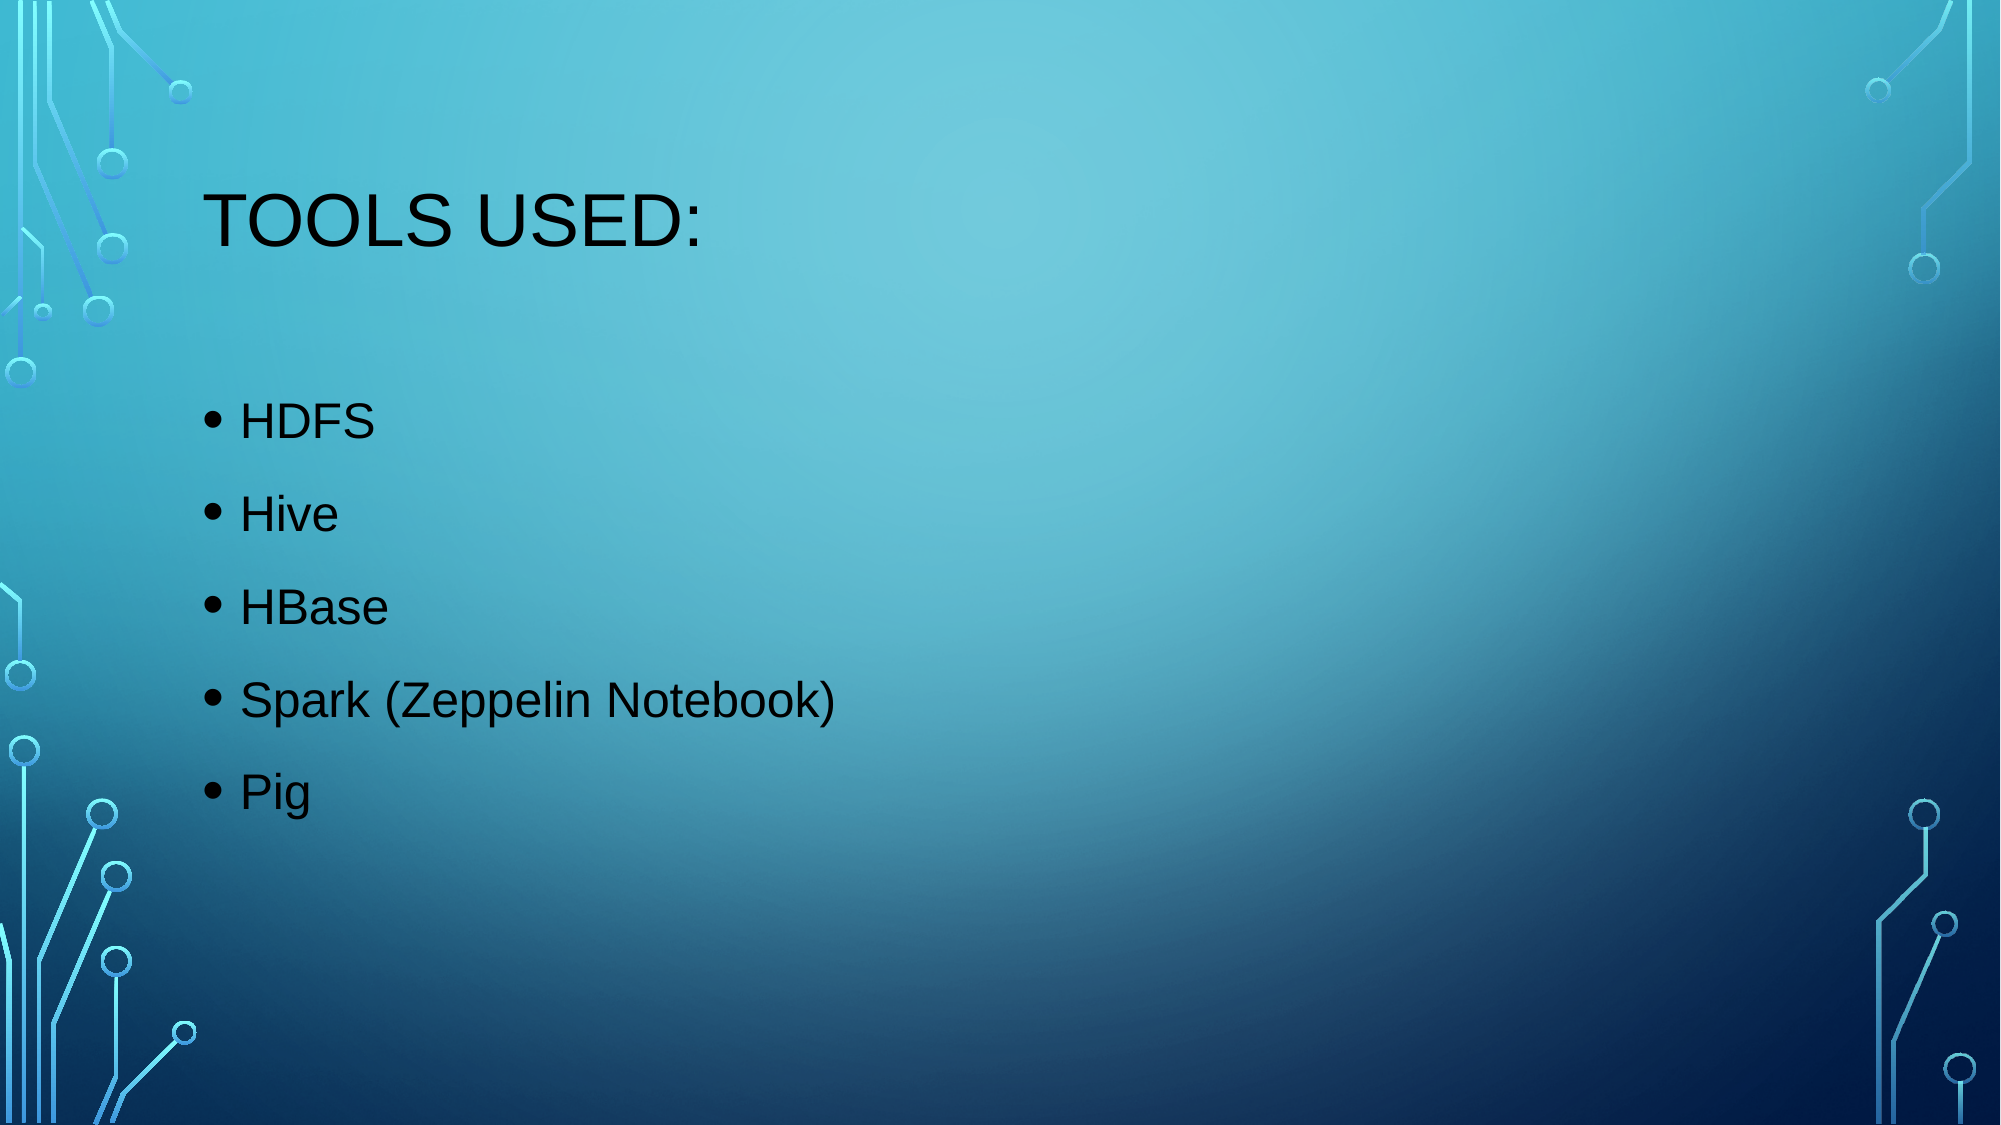

# Tools Used:
HDFS
Hive
HBase
Spark (Zeppelin Notebook)
Pig